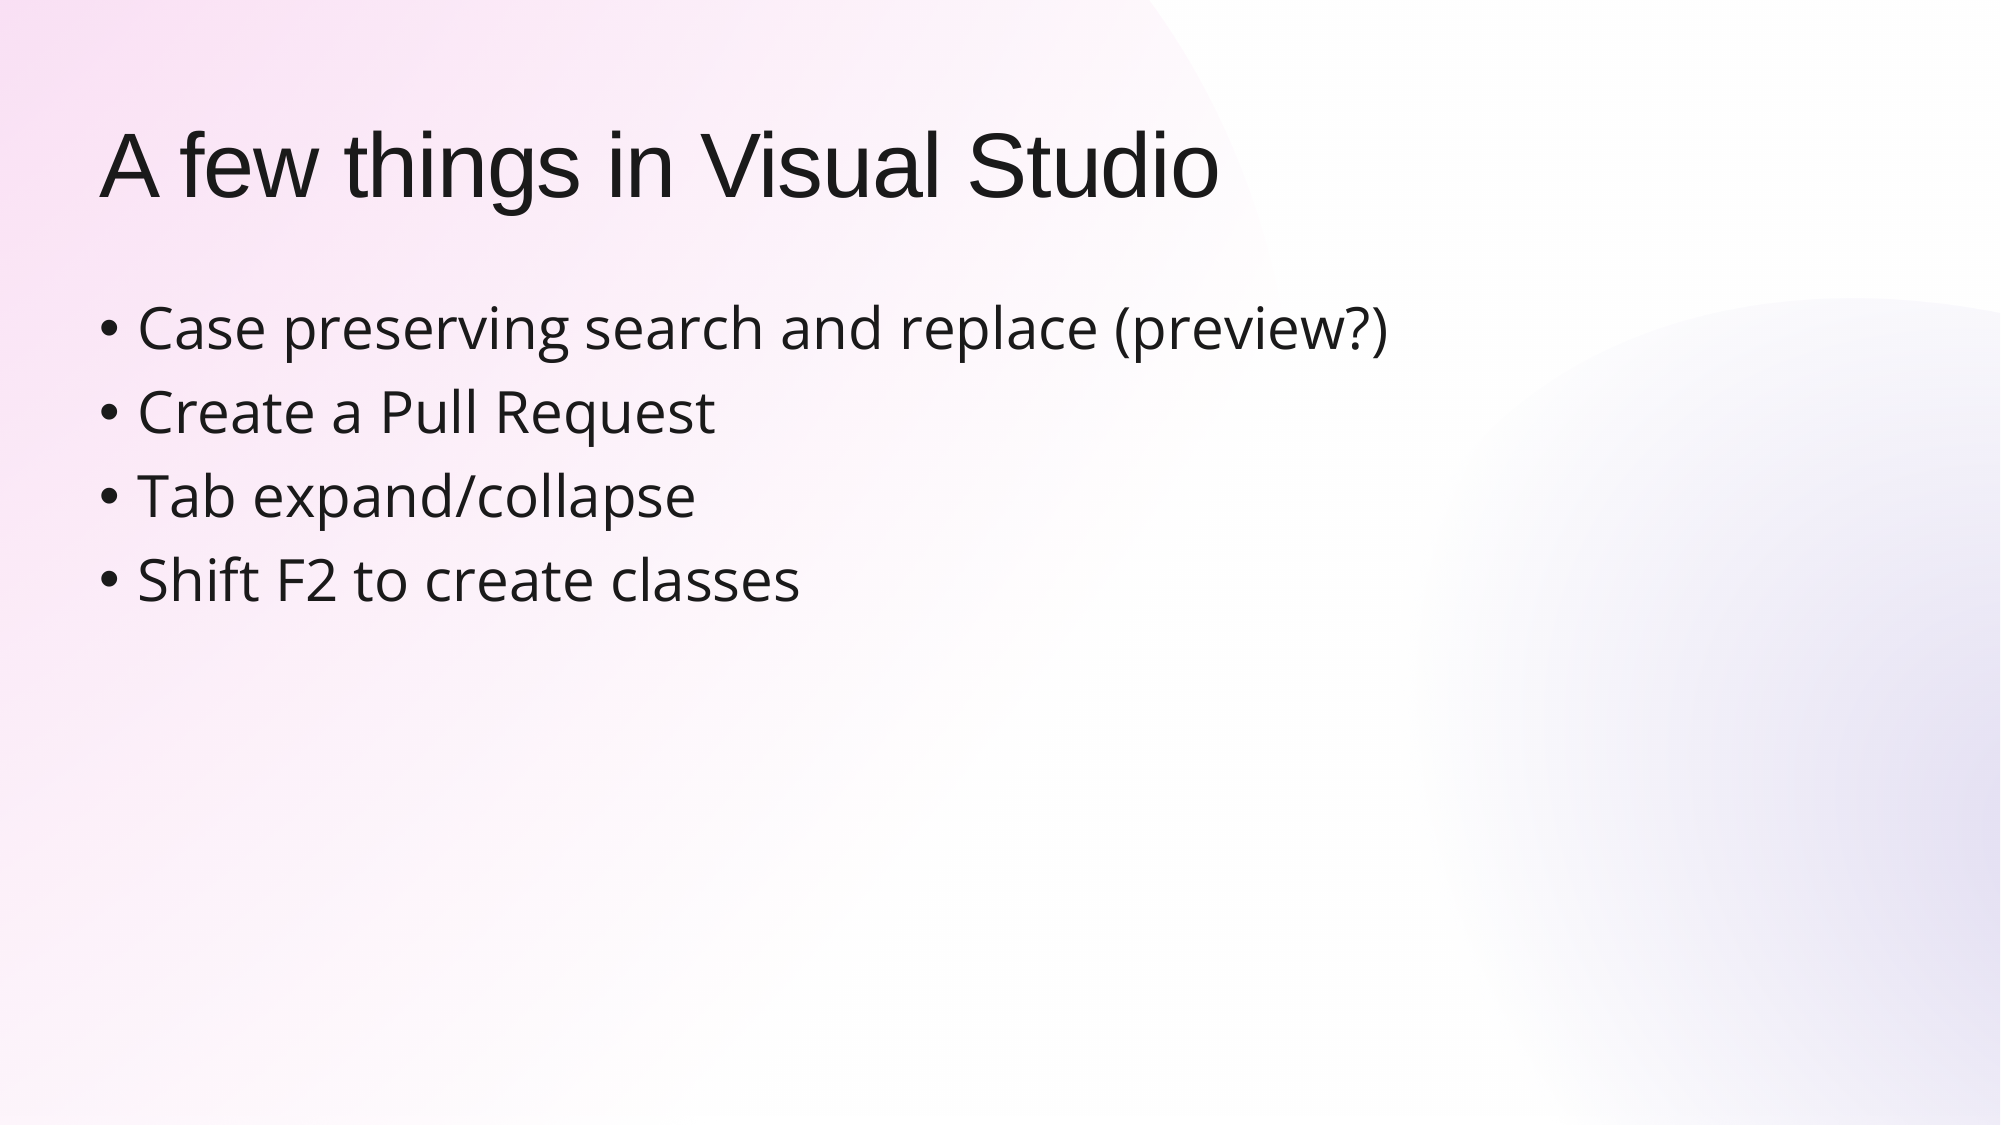

# A few things in Visual Studio
Case preserving search and replace (preview?)
Create a Pull Request
Tab expand/collapse
Shift F2 to create classes